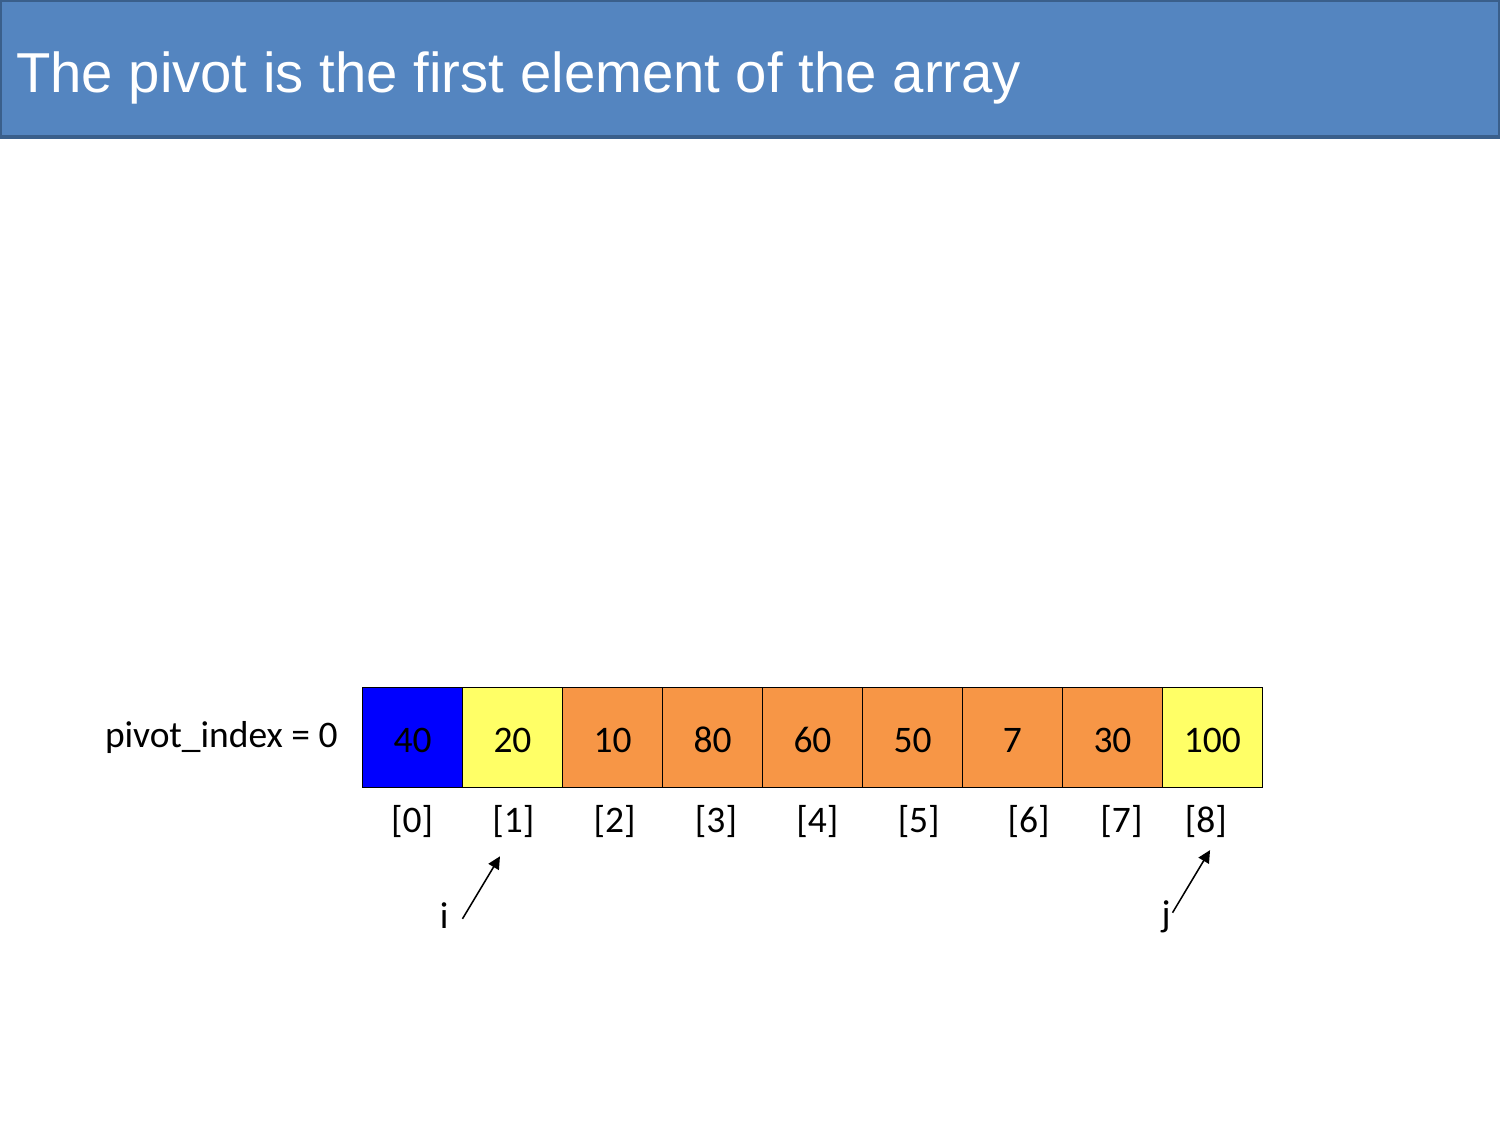

# The pivot is the first element of the array
40
20
10
80
60
50
7
30
100
pivot_index = 0
[0]       [1]       [2]       [3]       [4]       [5]        [6]      [7]     [8]

j
i